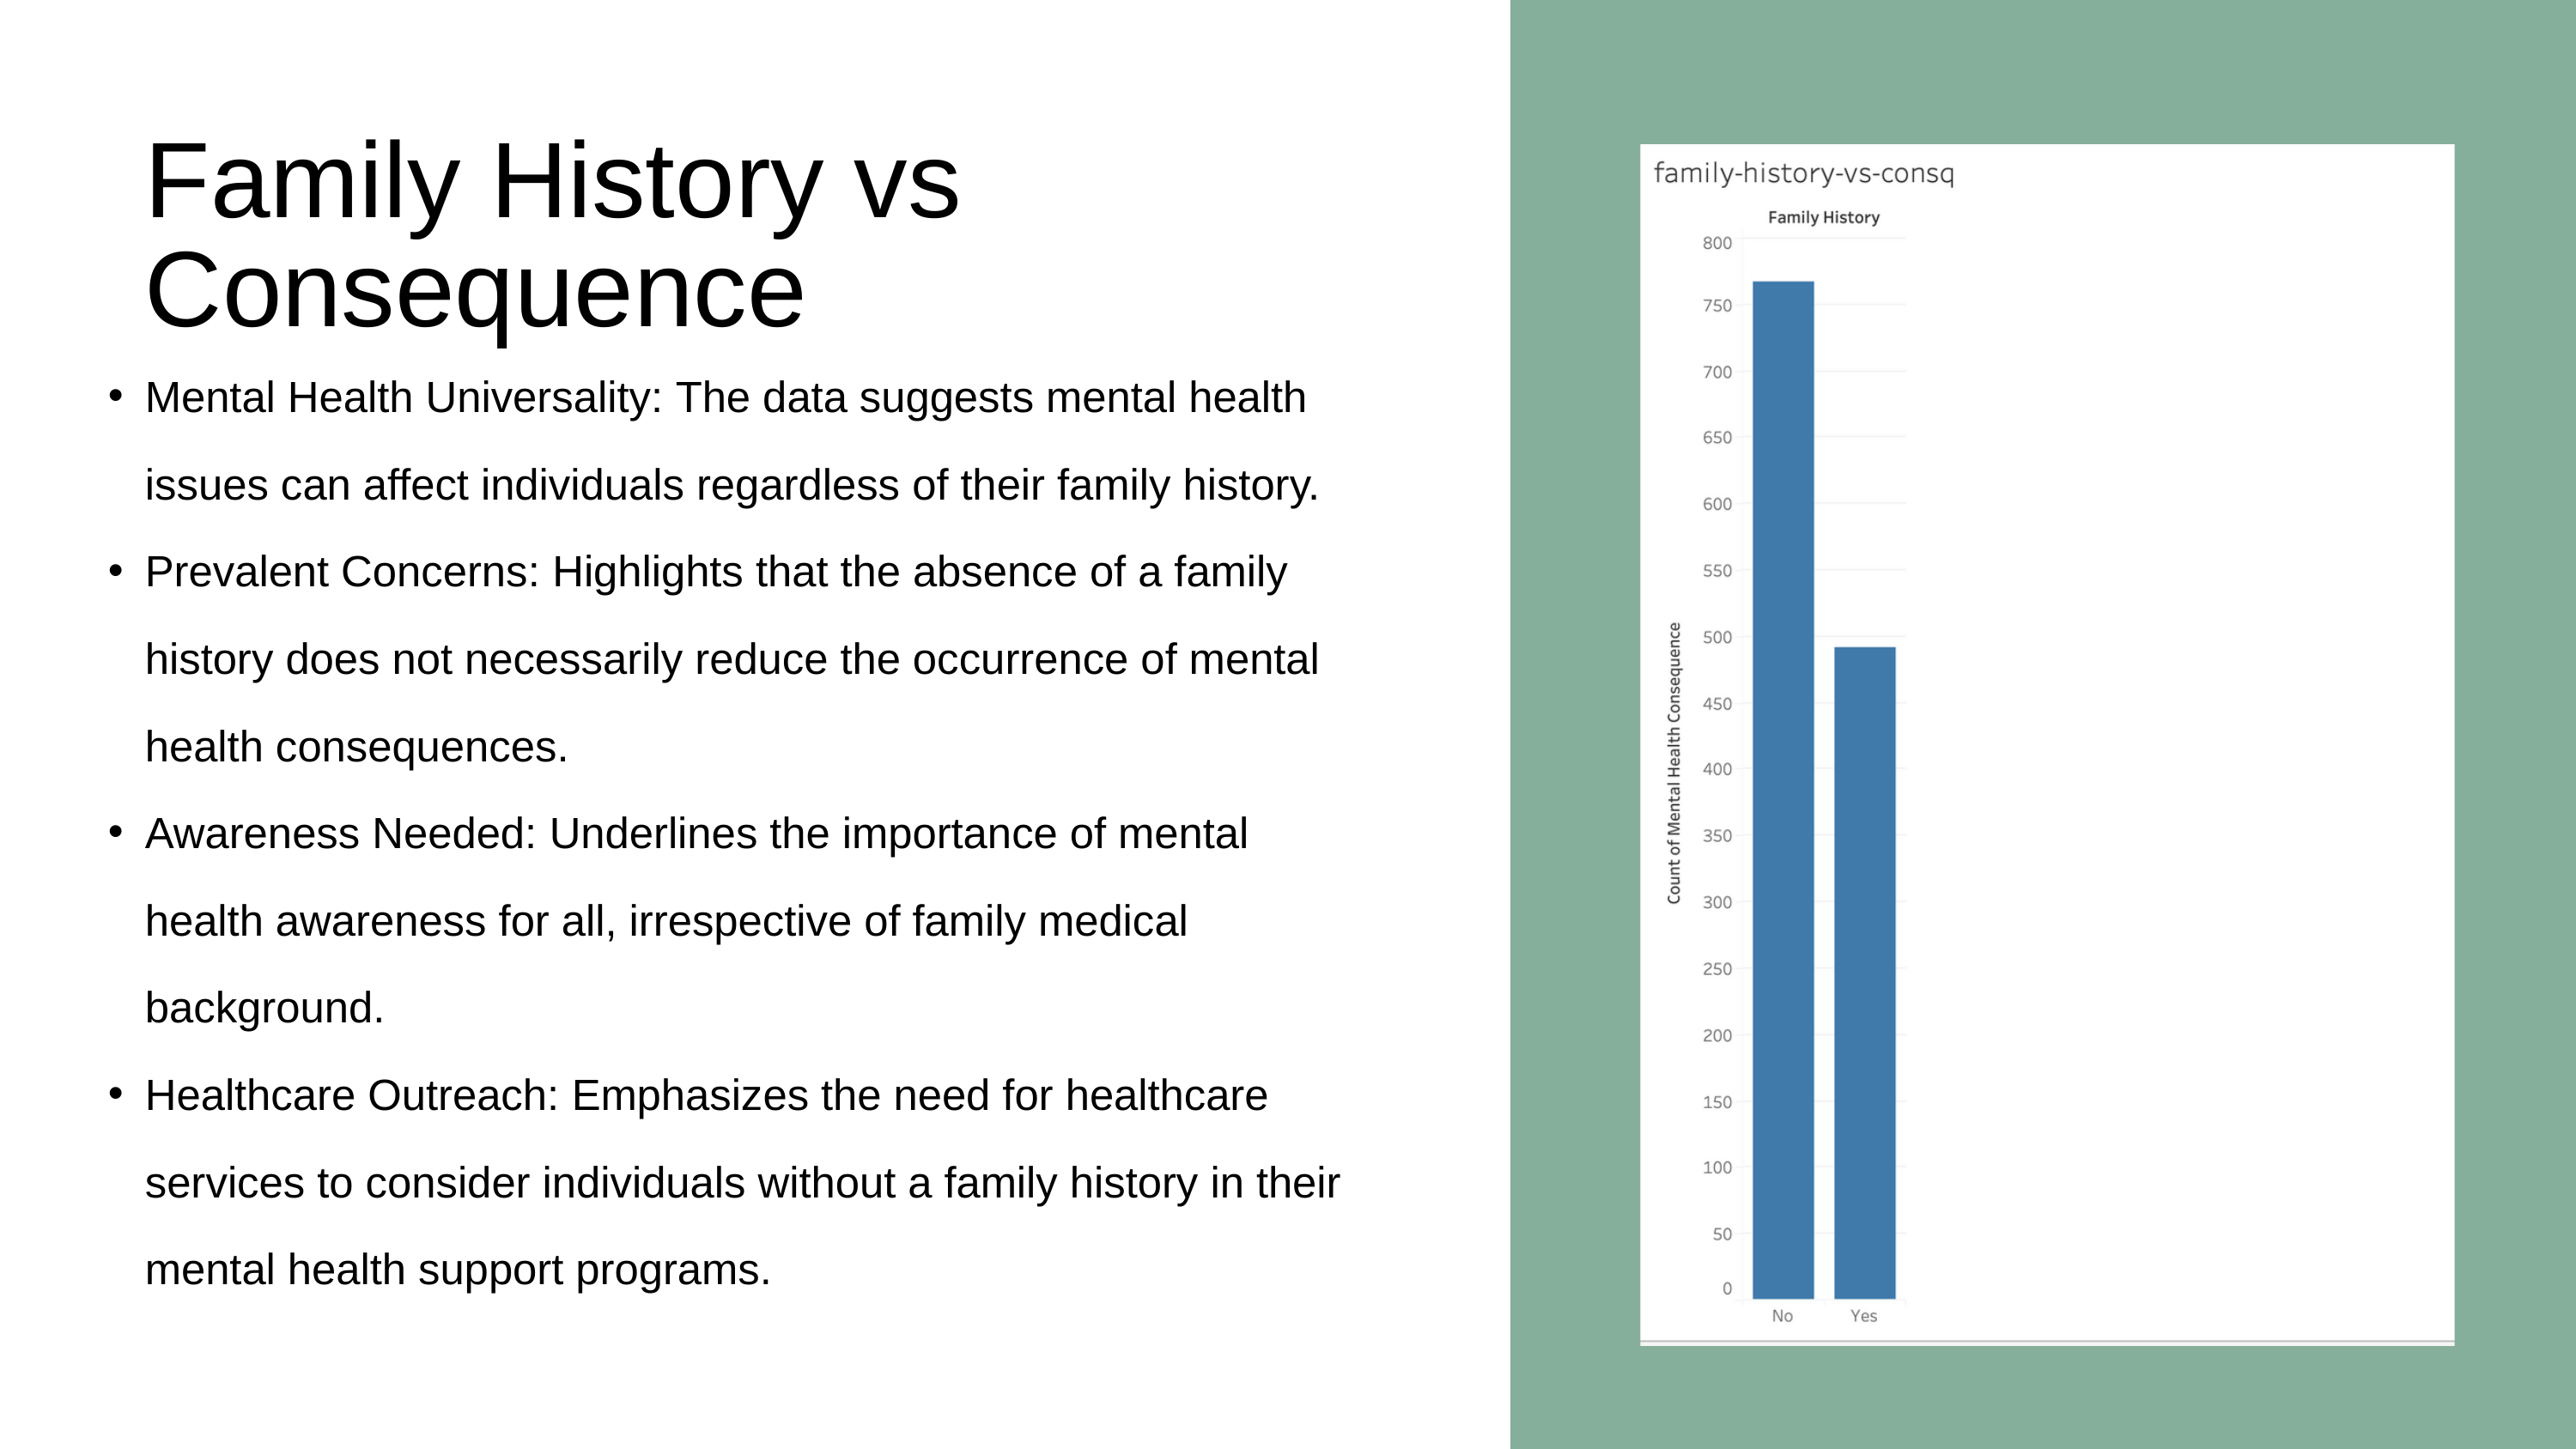

Family History vs Consequence

Mental Health Universality: The data suggests mental health issues can affect individuals regardless of their family history.
Prevalent Concerns: Highlights that the absence of a family history does not necessarily reduce the occurrence of mental health consequences.
Awareness Needed: Underlines the importance of mental health awareness for all, irrespective of family medical background.
Healthcare Outreach: Emphasizes the need for healthcare services to consider individuals without a family history in their mental health support programs.